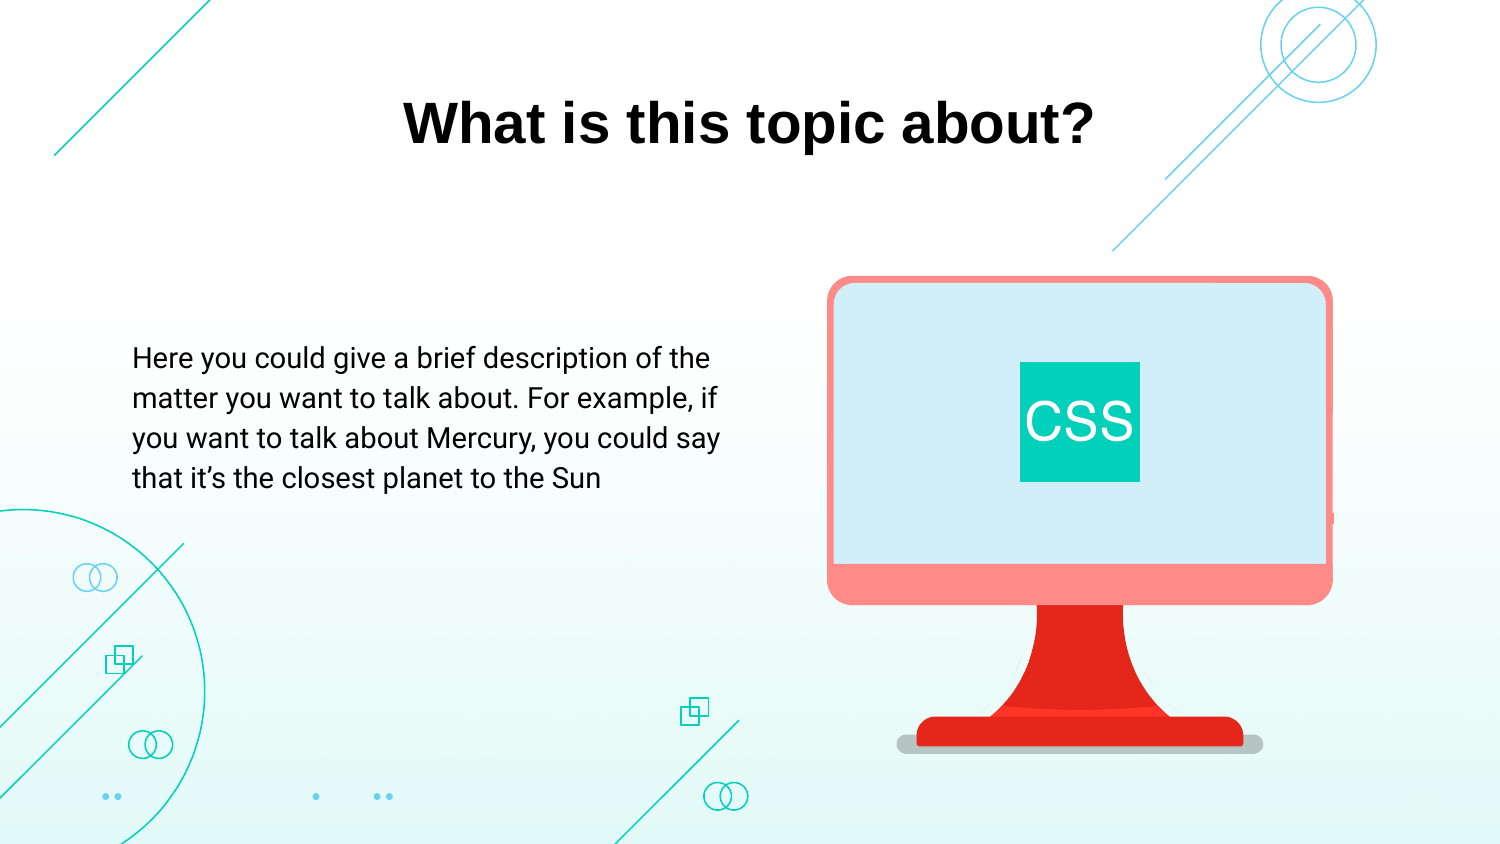

# What is this topic about?

Here you could give a brief description of the matter you want to talk about. For example, if you want to talk about Mercury, you could say that it’s the closest planet to the Sun